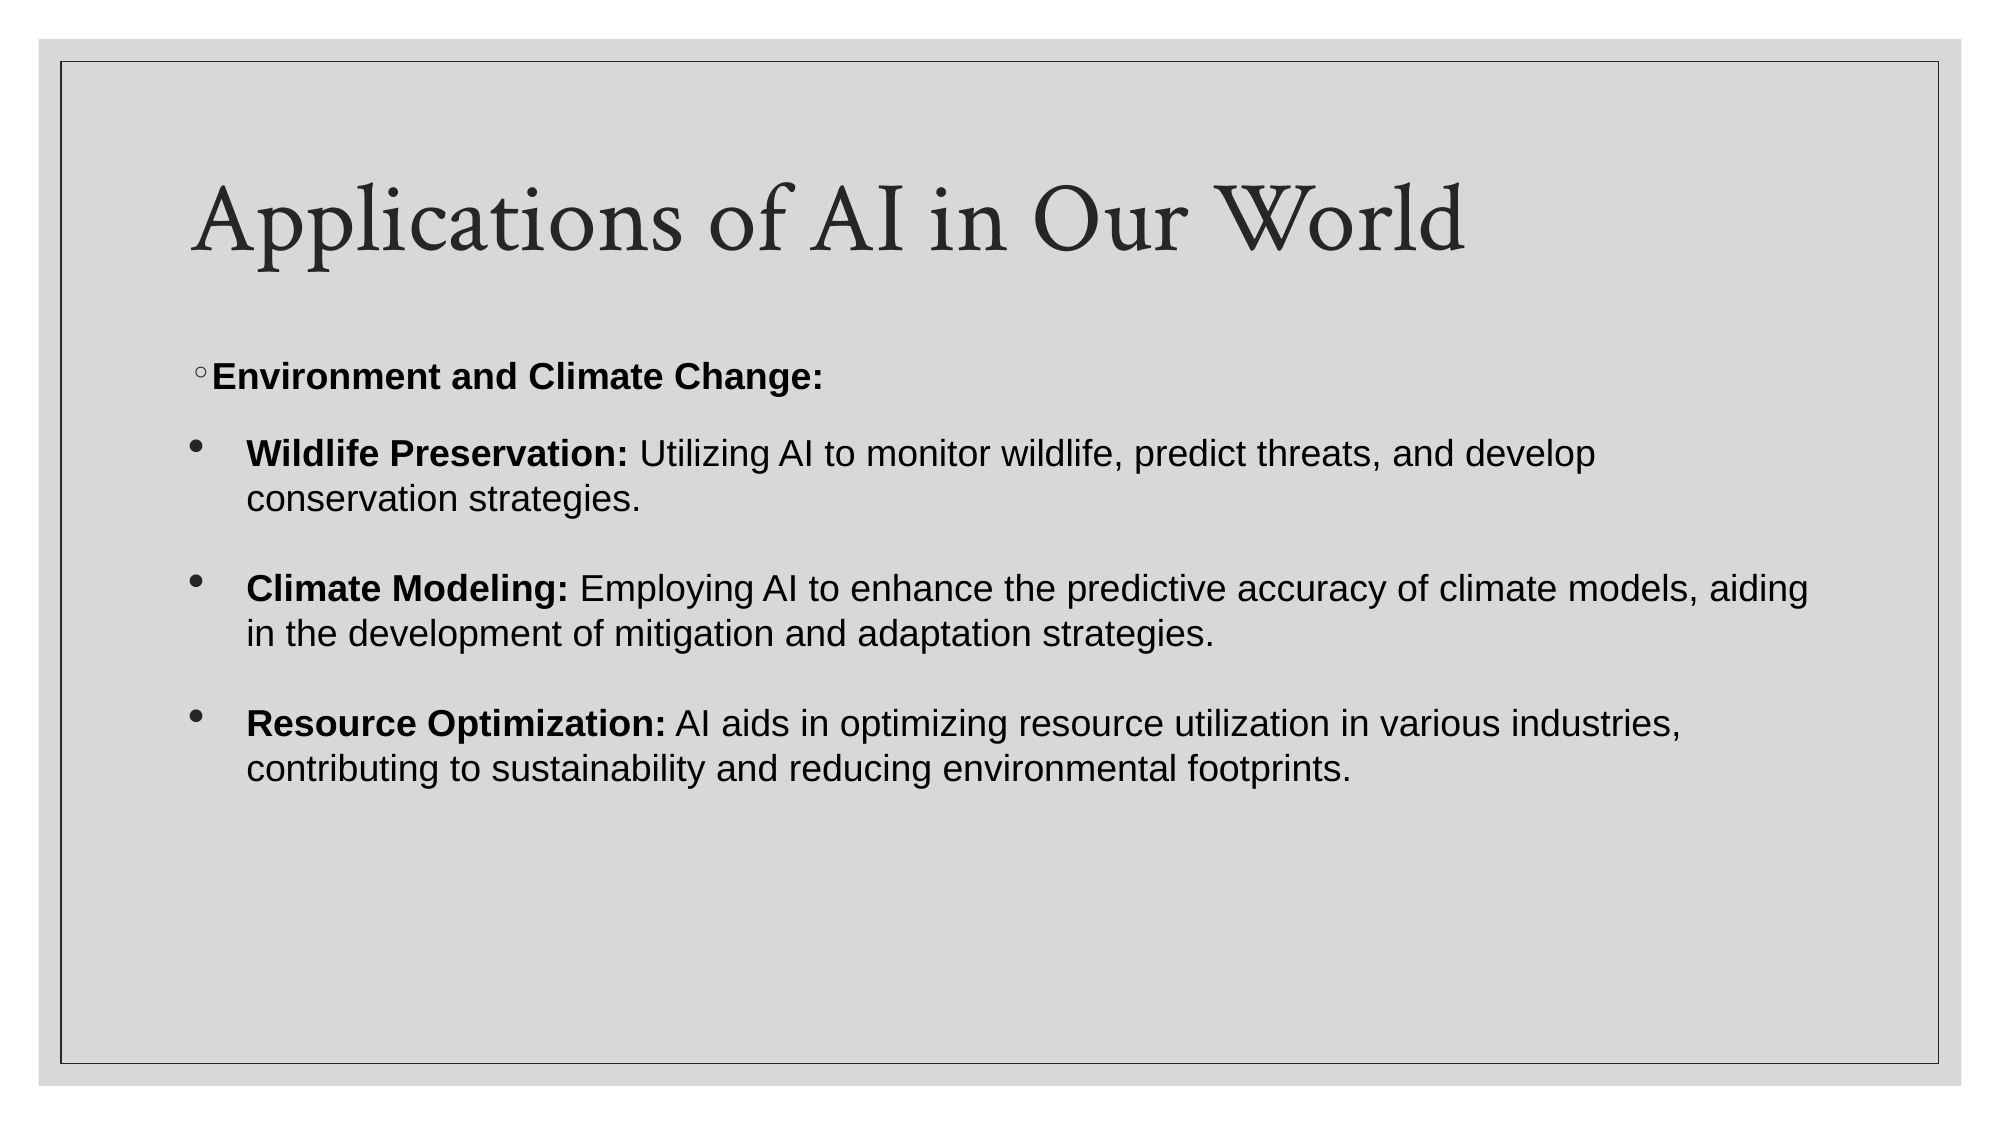

# Applications of AI in Our World
Environment and Climate Change:
Wildlife Preservation: Utilizing AI to monitor wildlife, predict threats, and develop conservation strategies.

Climate Modeling: Employing AI to enhance the predictive accuracy of climate models, aiding in the development of mitigation and adaptation strategies.

Resource Optimization: AI aids in optimizing resource utilization in various industries, contributing to sustainability and reducing environmental footprints.